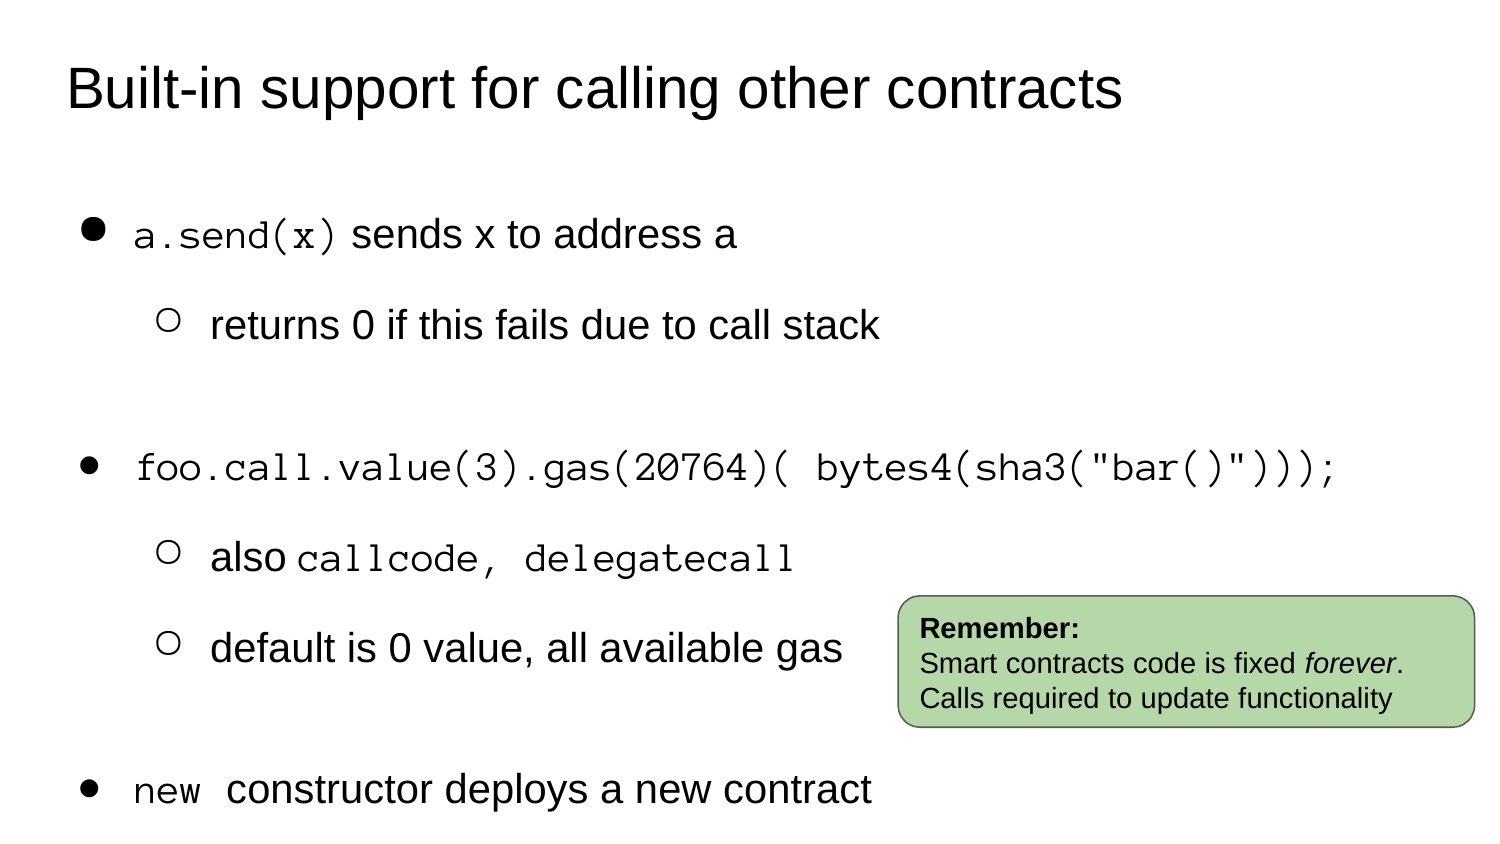

# Built-in support for calling other contracts
a.send(x) sends x to address a
returns 0 if this fails due to call stack

foo.call.value(3).gas(20764)( bytes4(sha3("bar()")));
also callcode, delegatecall
default is 0 value, all available gas

new constructor deploys a new contract
Careful, it’s expensive!
Remember:
Smart contracts code is fixed forever.
Calls required to update functionality
- Contract member variables		if public, automatically defines a “getter”
- Modifiers   payable, constant, returns(), also modifiers can be user defined
- Macros / Internal Functions		internal modifier -> does not require a “message”
- Type conversions			int(x),  uint256(x), bool(x)
- Structs, arrays, mappings, memory vs storage
	array:	int[2] x;  hashmap   mapping ( int[2] => int );
- Throwing exceptions				throw;   // exceptions contain no data
- Units   (currency:  “eth”, “wei”, etc.)		3 * (2 eth)